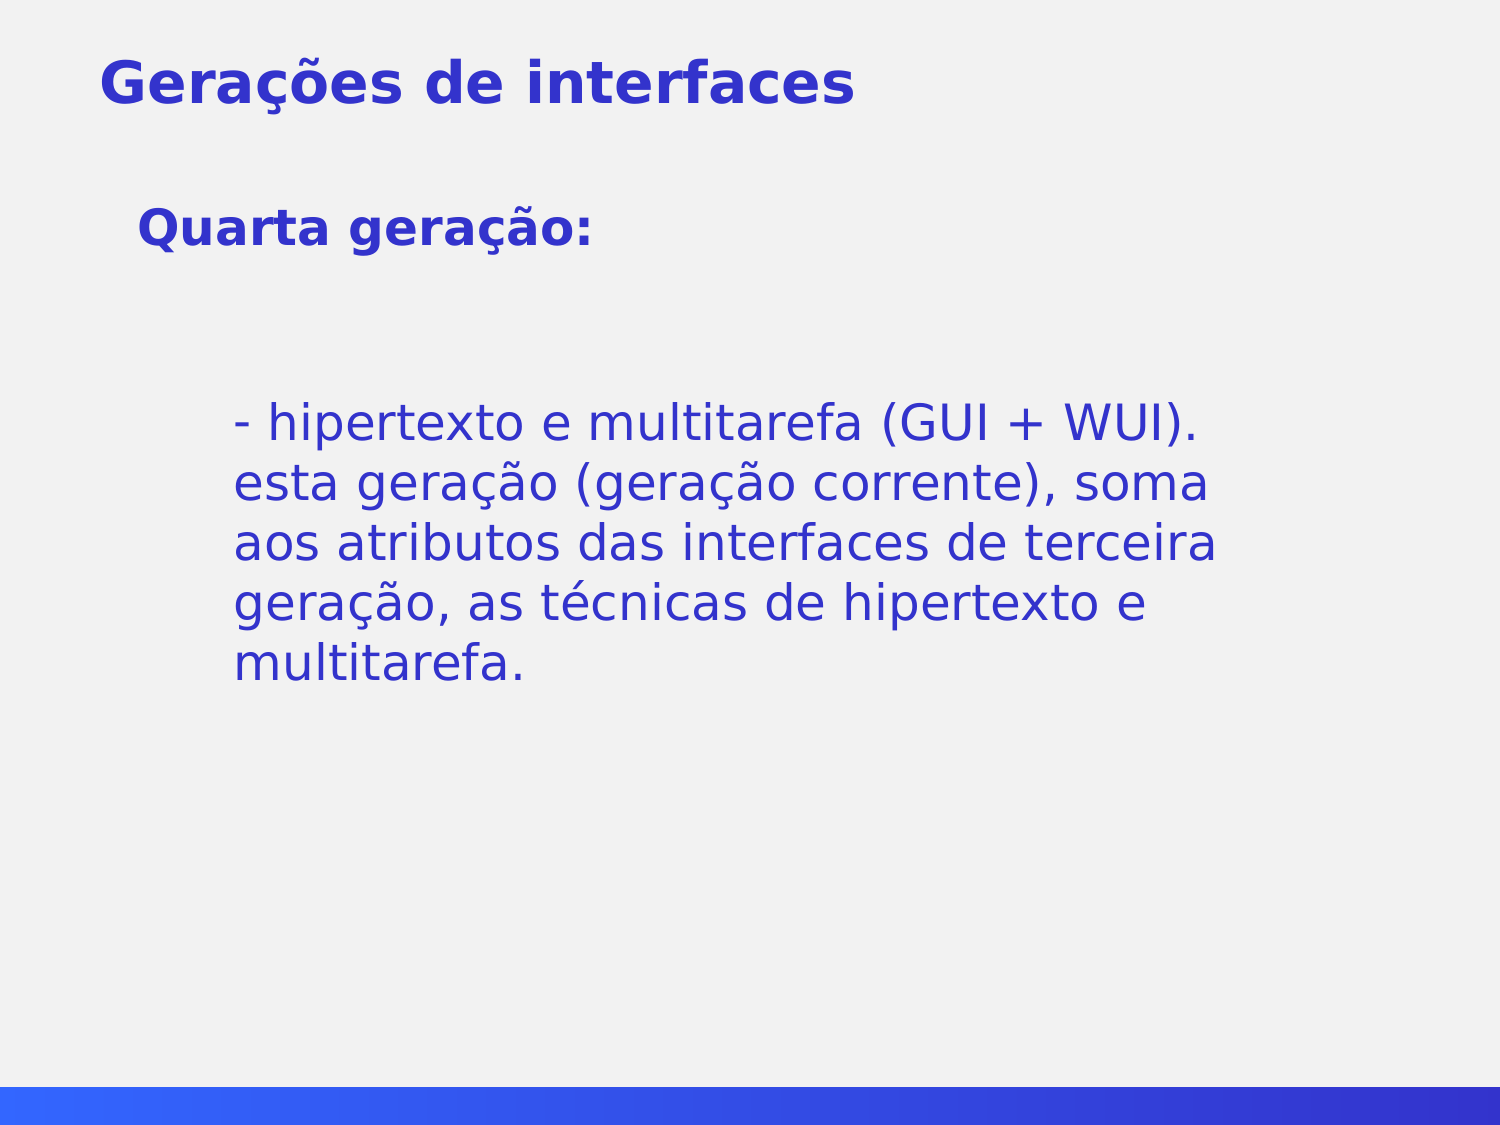

Gerações de interfaces
Quarta geração:
 hipertexto e multitarefa (GUI + WUI). esta geração (geração corrente), soma  aos atributos das interfaces de terceira geração, as técnicas de hipertexto e multitarefa.